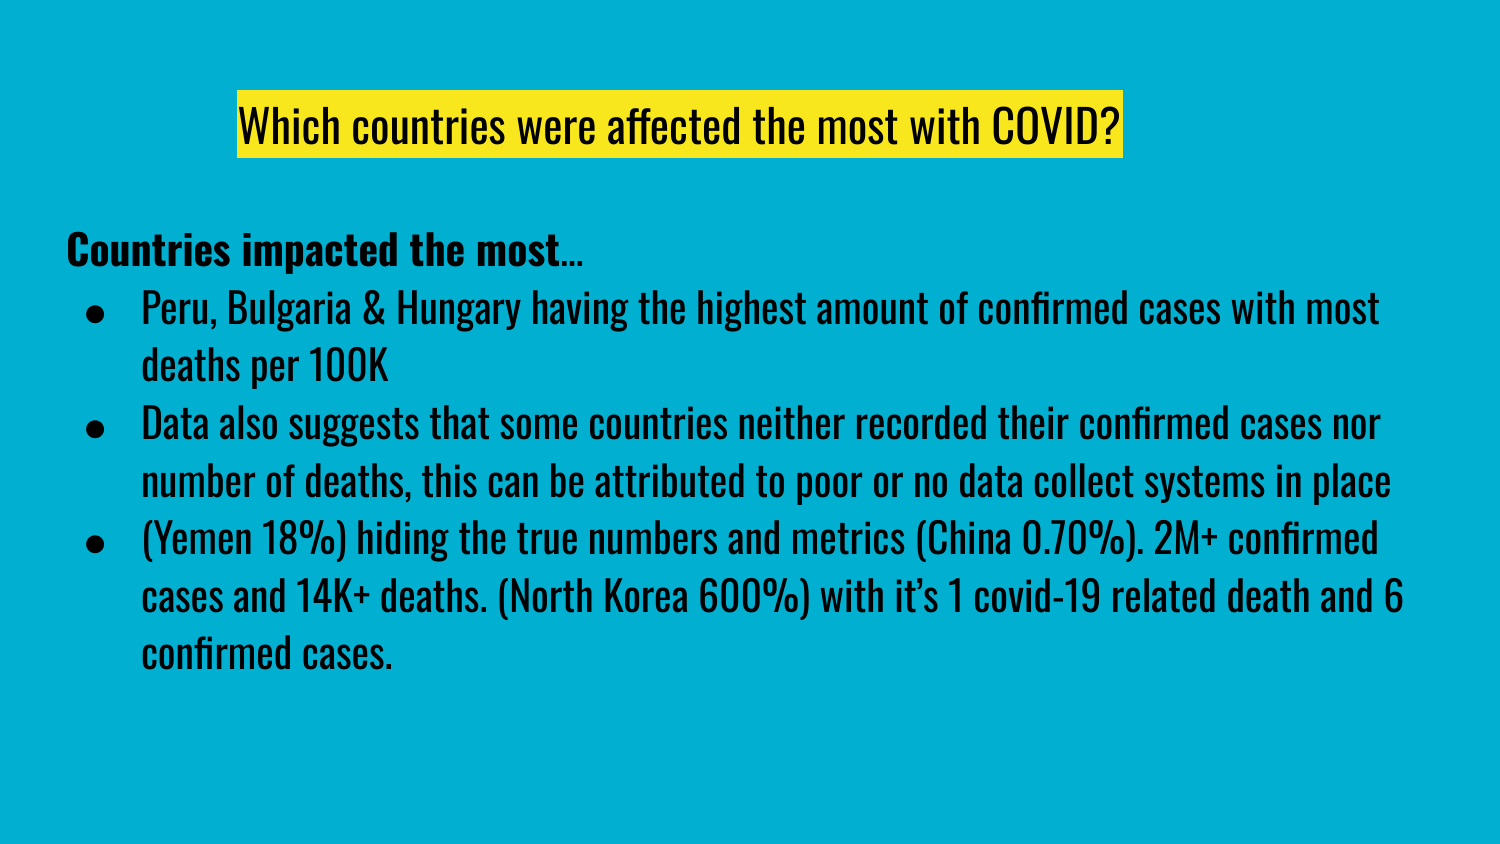

# Which countries were affected the most with COVID?
Countries impacted the most…
Peru, Bulgaria & Hungary having the highest amount of confirmed cases with most deaths per 100K
Data also suggests that some countries neither recorded their confirmed cases nor number of deaths, this can be attributed to poor or no data collect systems in place
(Yemen 18%) hiding the true numbers and metrics (China 0.70%). 2M+ confirmed cases and 14K+ deaths. (North Korea 600%) with it’s 1 covid-19 related death and 6 confirmed cases.